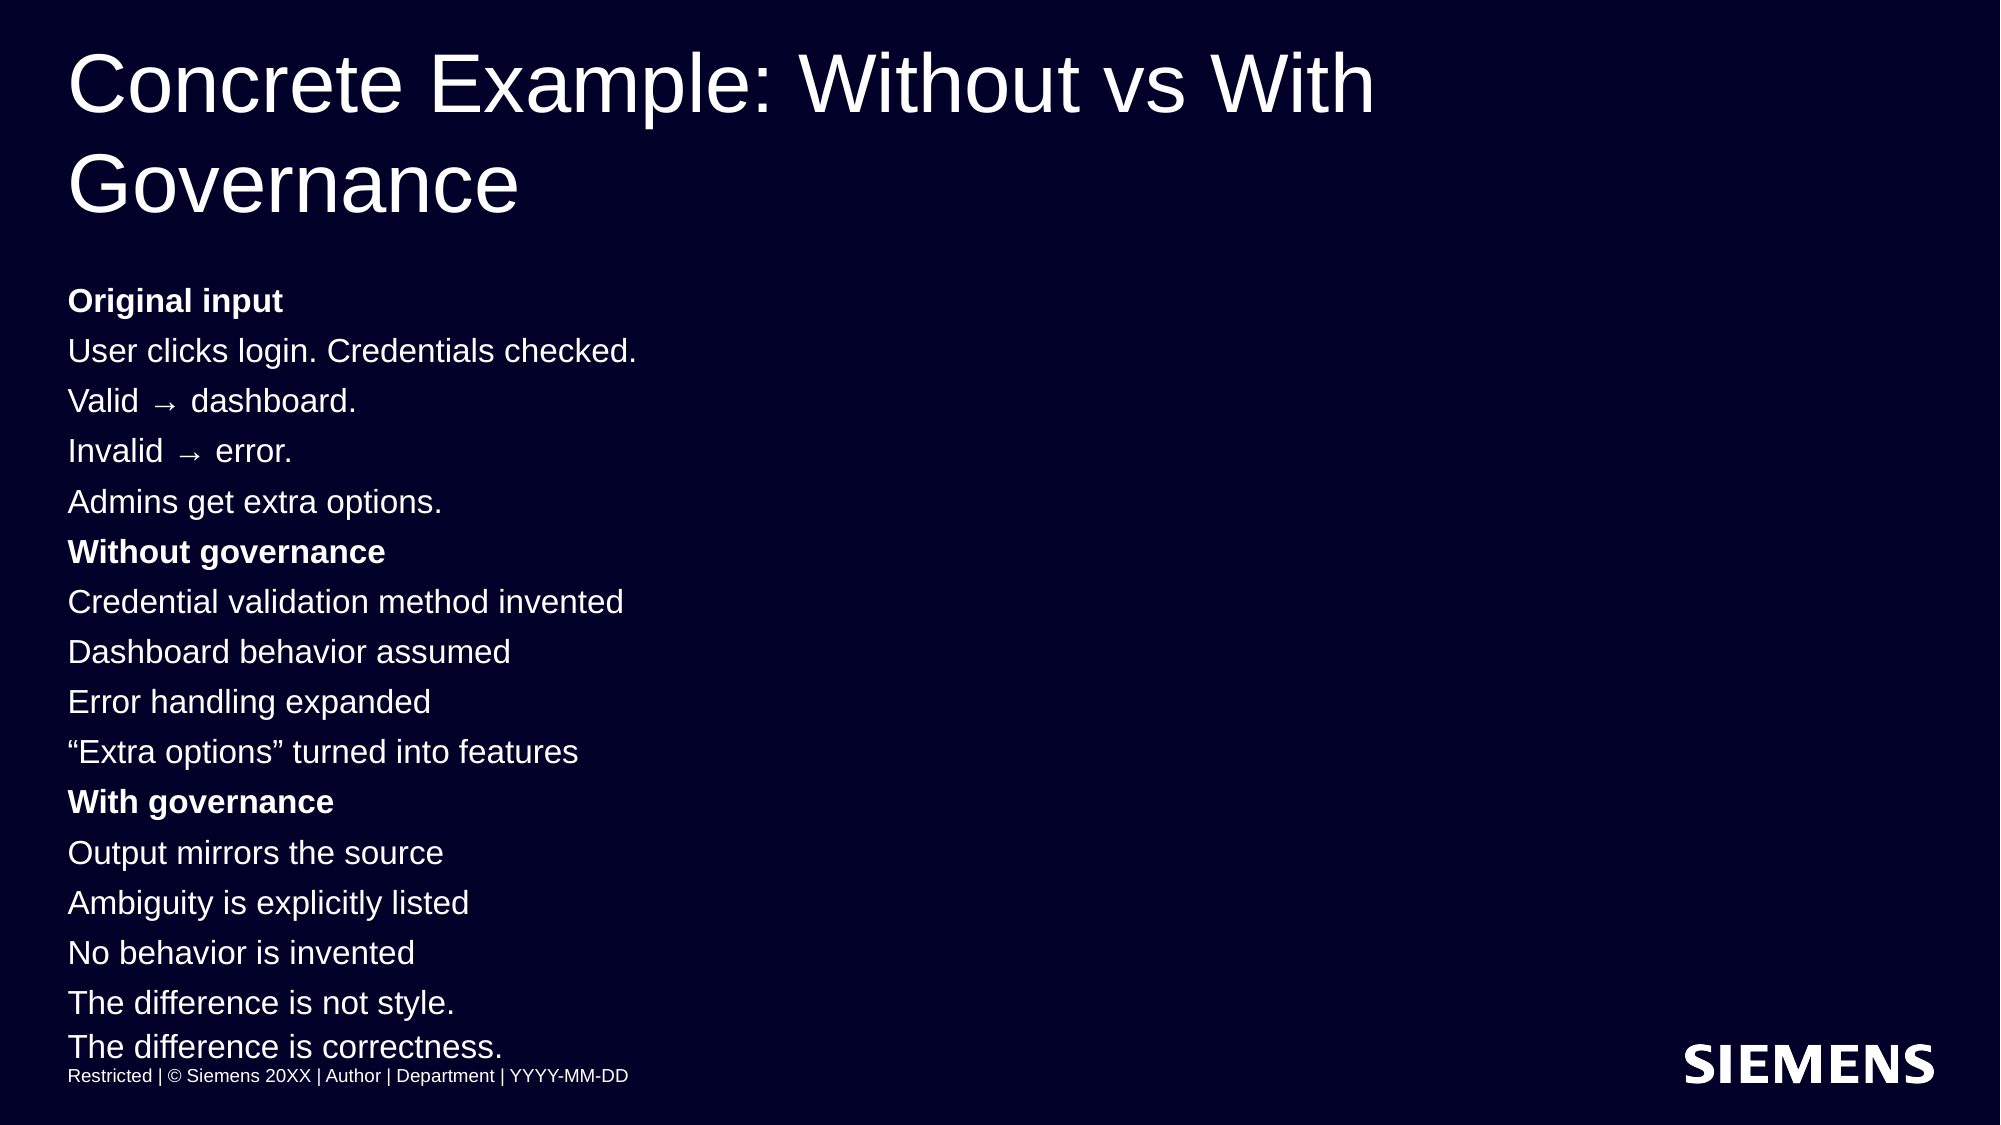

# Concrete Example: Without vs With Governance
Original input
User clicks login. Credentials checked.
Valid → dashboard.
Invalid → error.
Admins get extra options.
Without governance
Credential validation method invented
Dashboard behavior assumed
Error handling expanded
“Extra options” turned into features
With governance
Output mirrors the source
Ambiguity is explicitly listed
No behavior is invented
The difference is not style.
The difference is correctness.

Restricted | © Siemens 20XX | Author | Department | YYYY-MM-DD